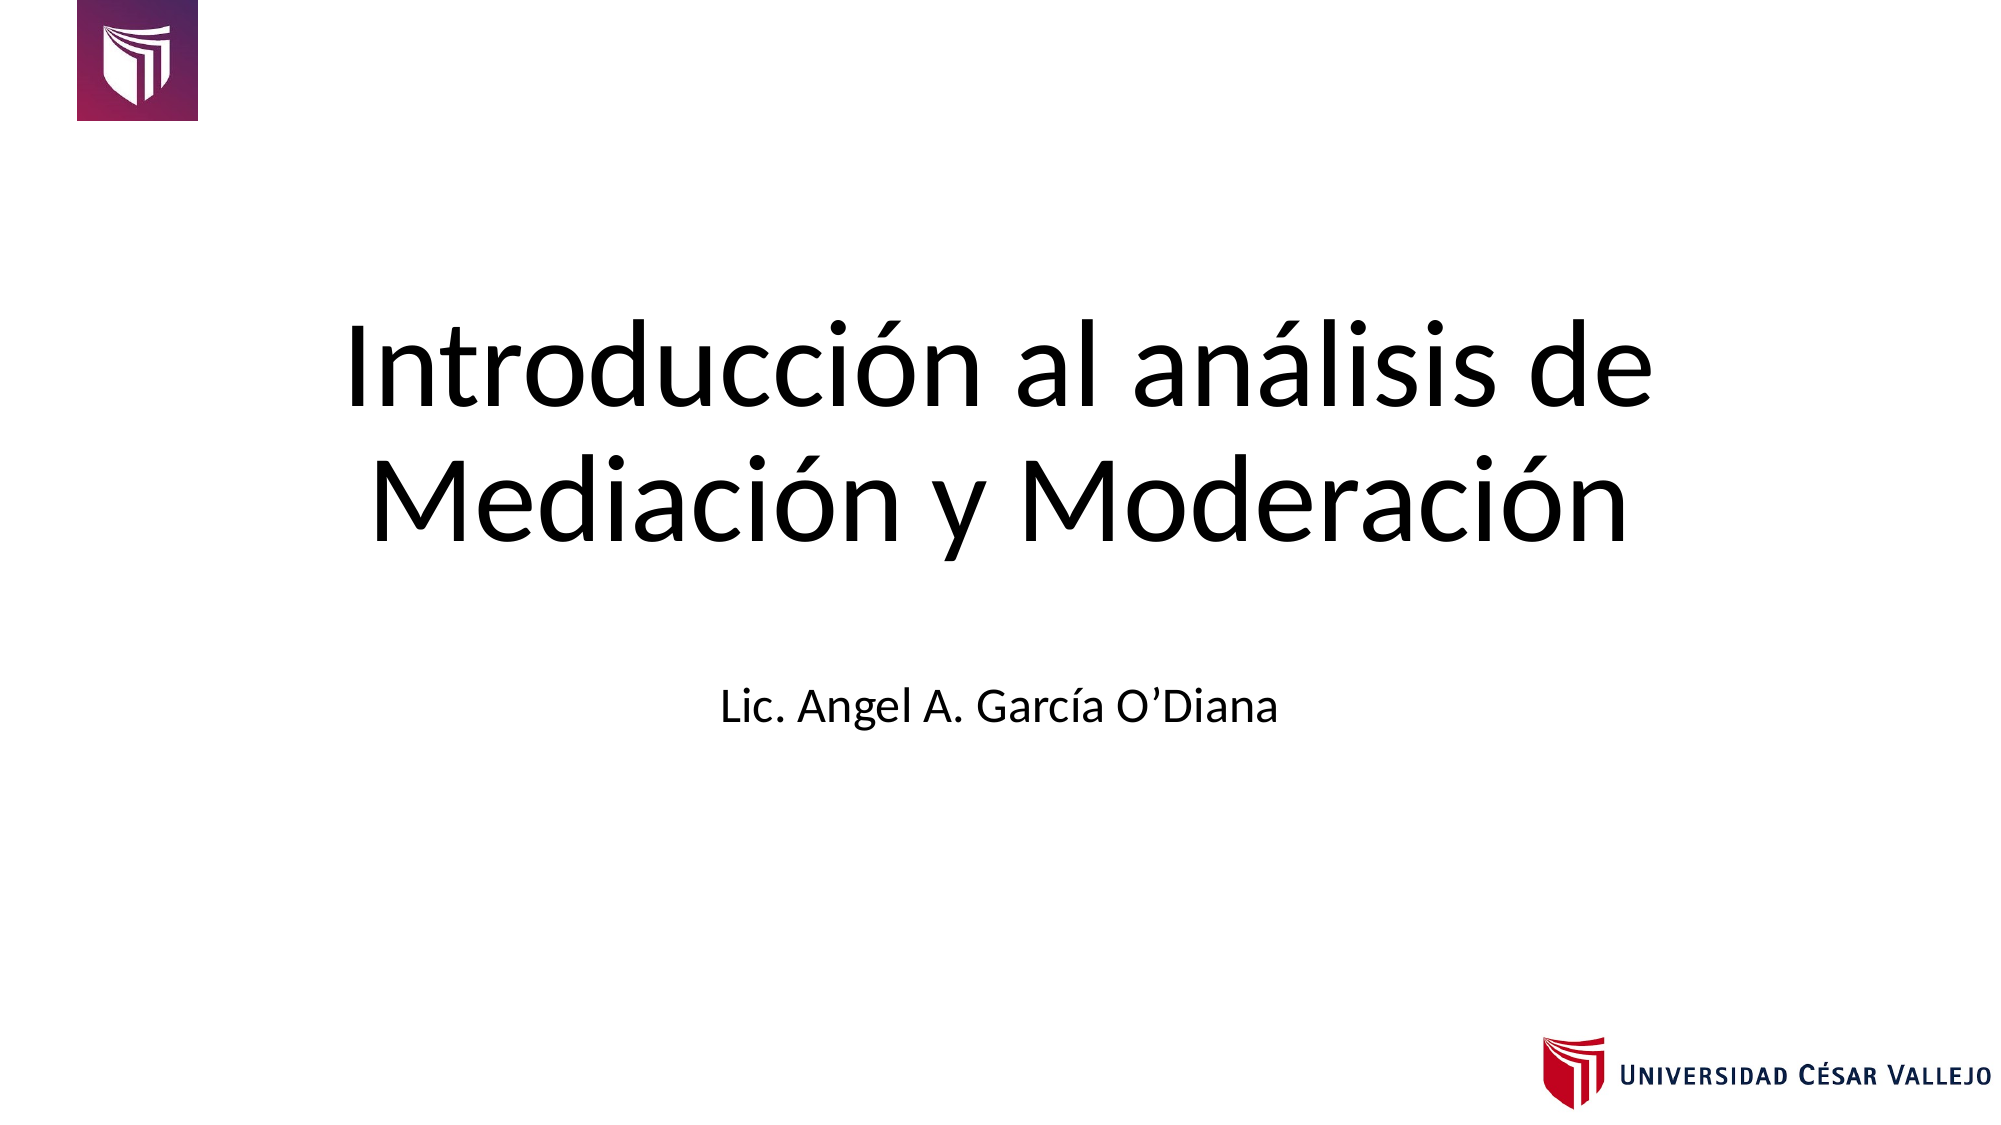

# Introducción al análisis de Mediación y Moderación

Lic. Angel A. García O’Diana